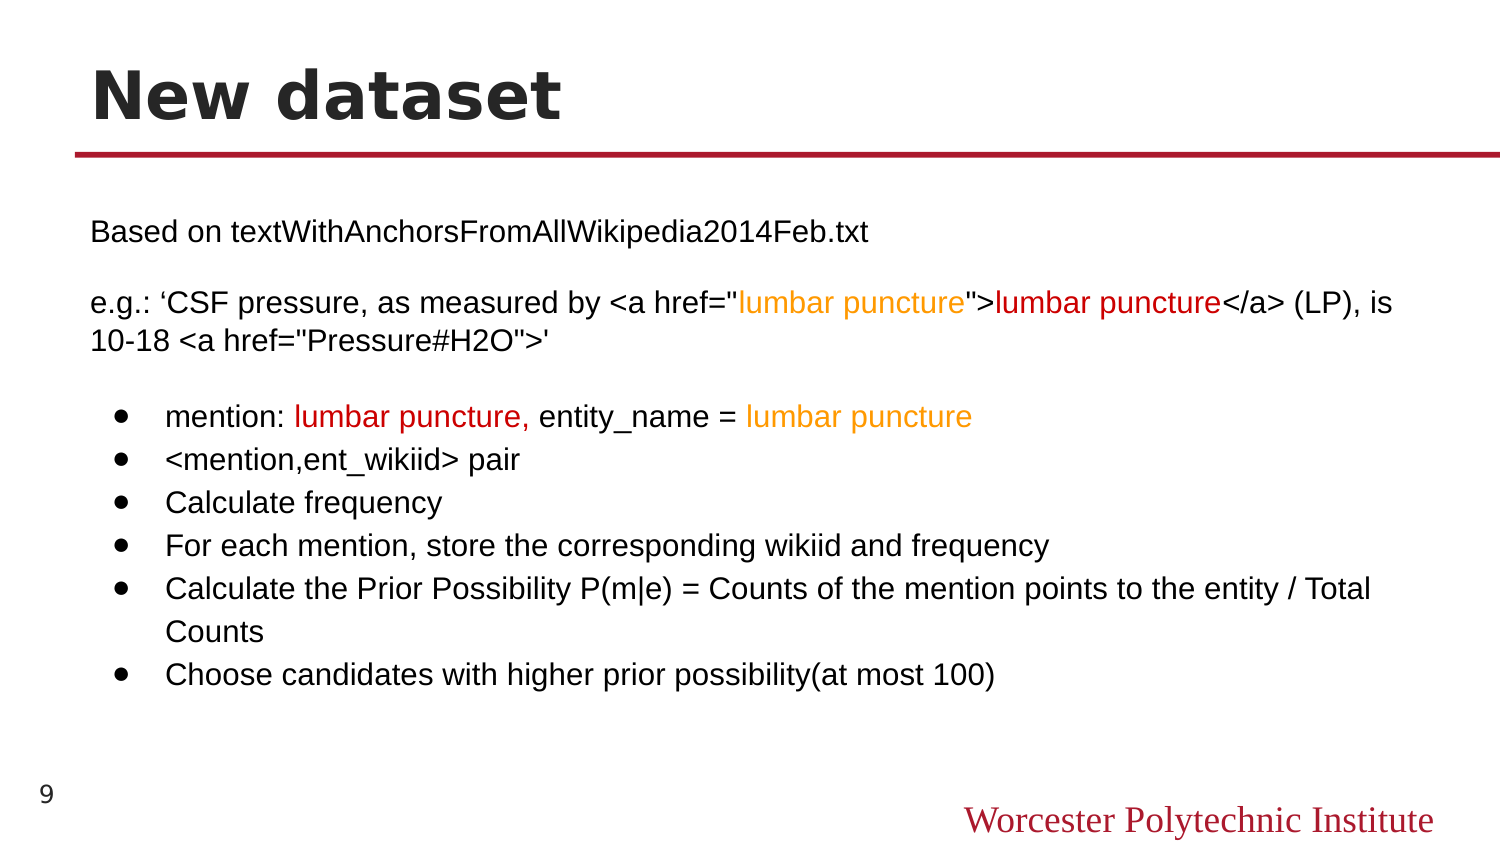

# New dataset
Based on textWithAnchorsFromAllWikipedia2014Feb.txt
e.g.: ‘CSF pressure, as measured by <a href="lumbar puncture">lumbar puncture</a> (LP), is 10-18 <a href="Pressure#H2O">'
mention: lumbar puncture, entity_name = lumbar puncture
<mention,ent_wikiid> pair
Calculate frequency
For each mention, store the corresponding wikiid and frequency
Calculate the Prior Possibility P(m|e) = Counts of the mention points to the entity / Total Counts
Choose candidates with higher prior possibility(at most 100)

9